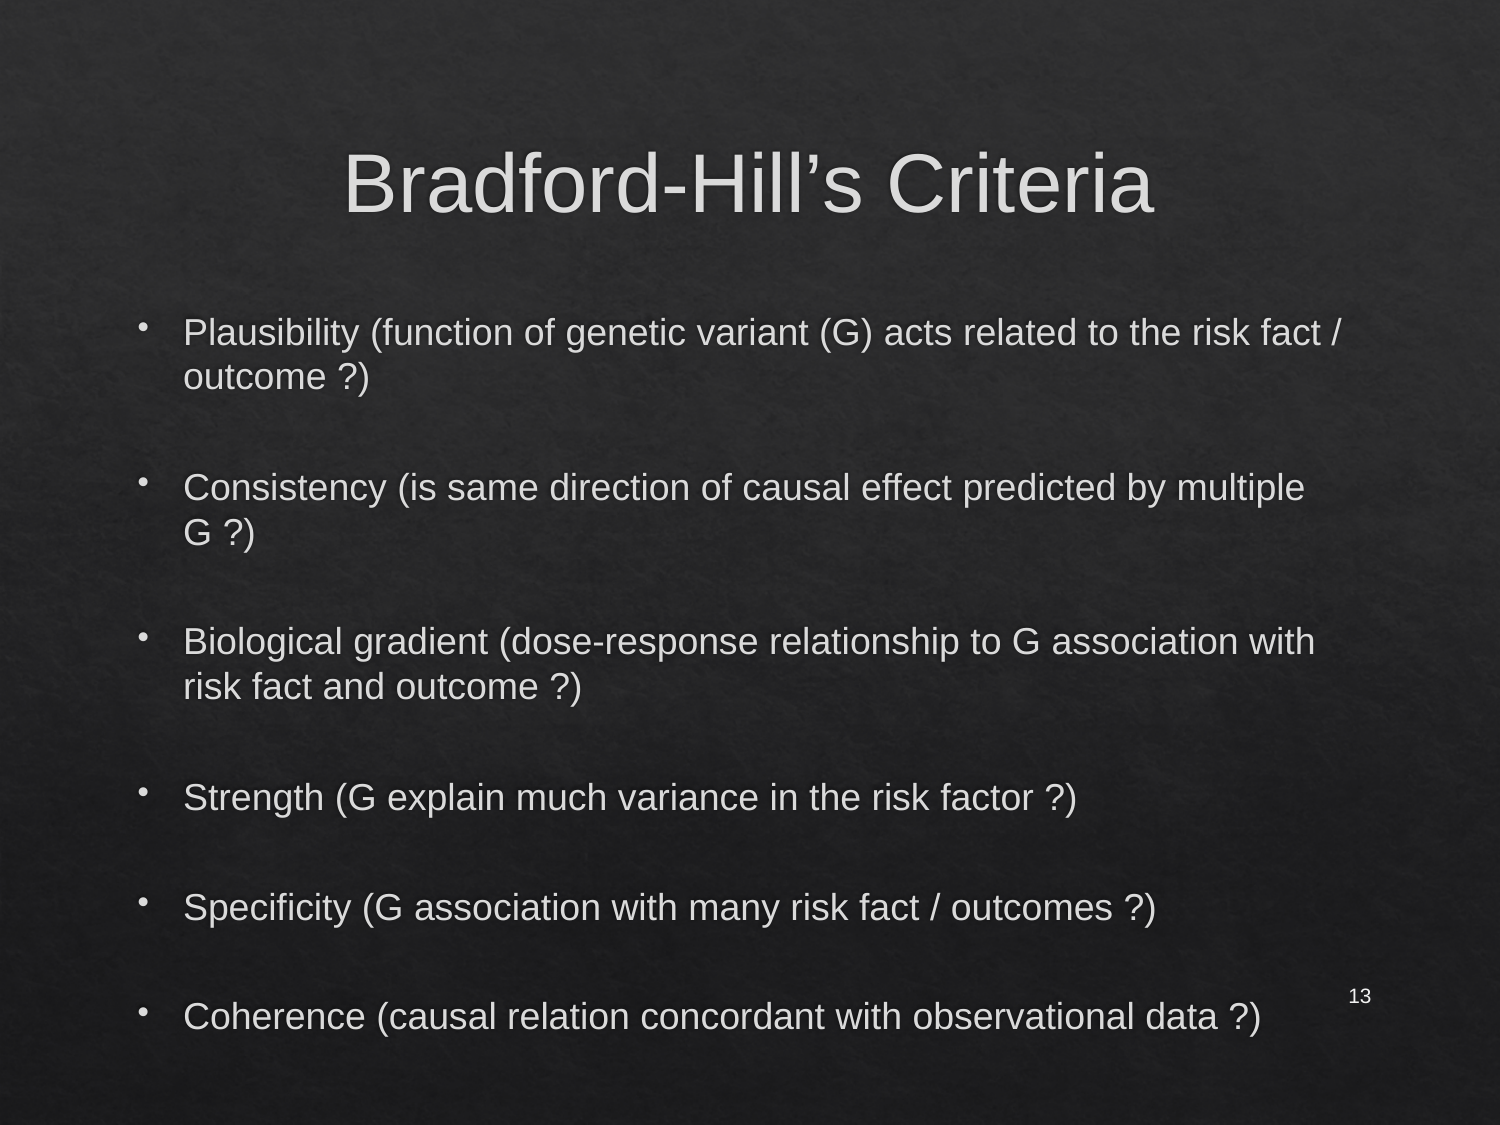

# Bradford-Hill’s Criteria
Plausibility (function of genetic variant (G) acts related to the risk fact / outcome ?)
Consistency (is same direction of causal effect predicted by multiple G ?)
Biological gradient (dose-response relationship to G association with risk fact and outcome ?)
Strength (G explain much variance in the risk factor ?)
Specificity (G association with many risk fact / outcomes ?)
Coherence (causal relation concordant with observational data ?)
13